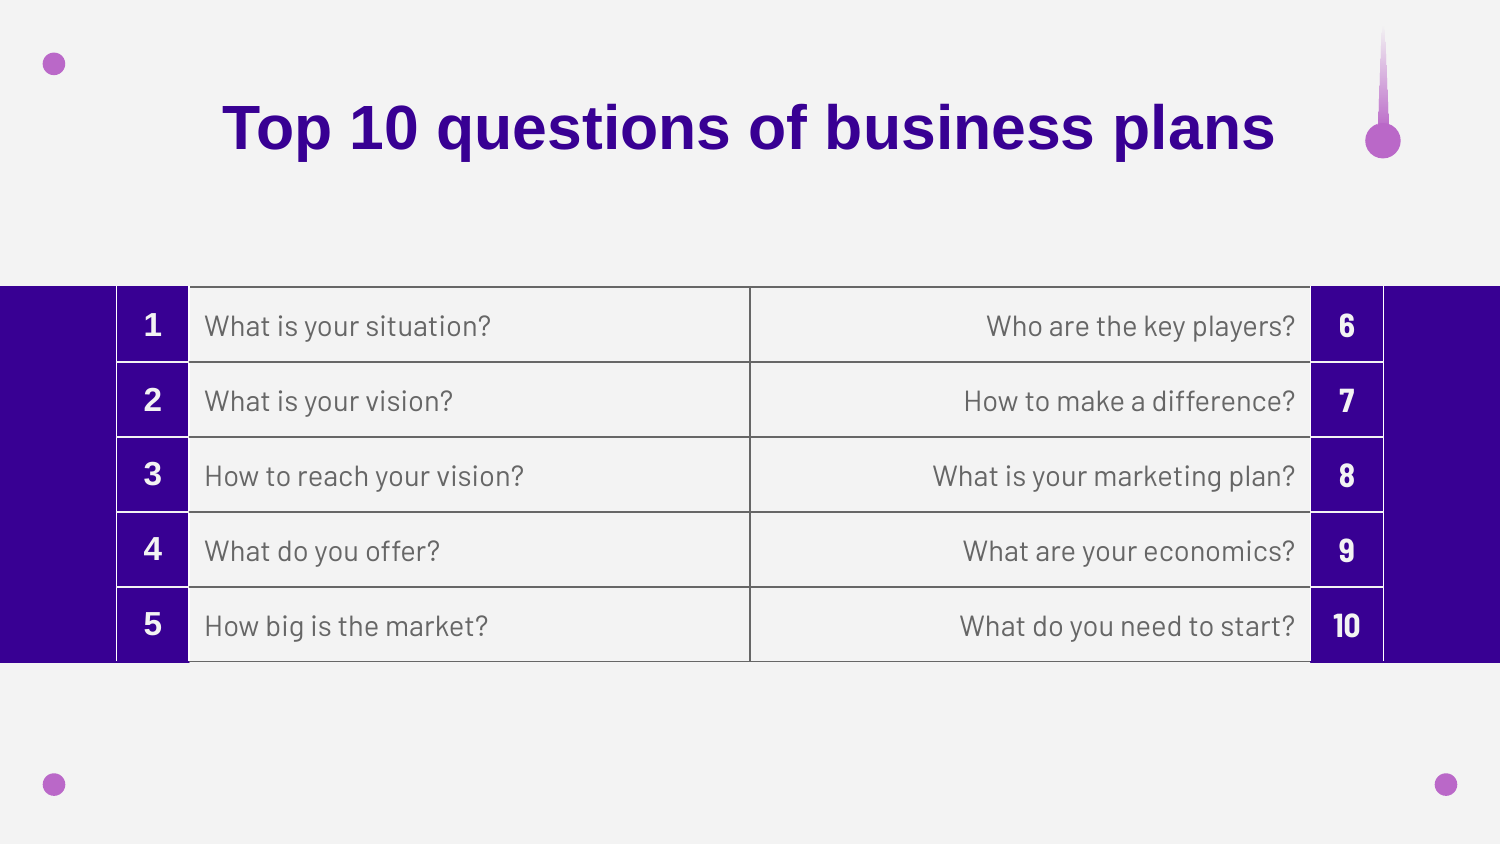

# Top 10 questions of business plans

| 1 | What is your situation? | Who are the key players? | 6 |
| --- | --- | --- | --- |
| 2 | What is your vision? | How to make a difference? | 7 |
| 3 | How to reach your vision? | What is your marketing plan? | 8 |
| 4 | What do you offer? | What are your economics? | 9 |
| 5 | How big is the market? | What do you need to start? | 10 |